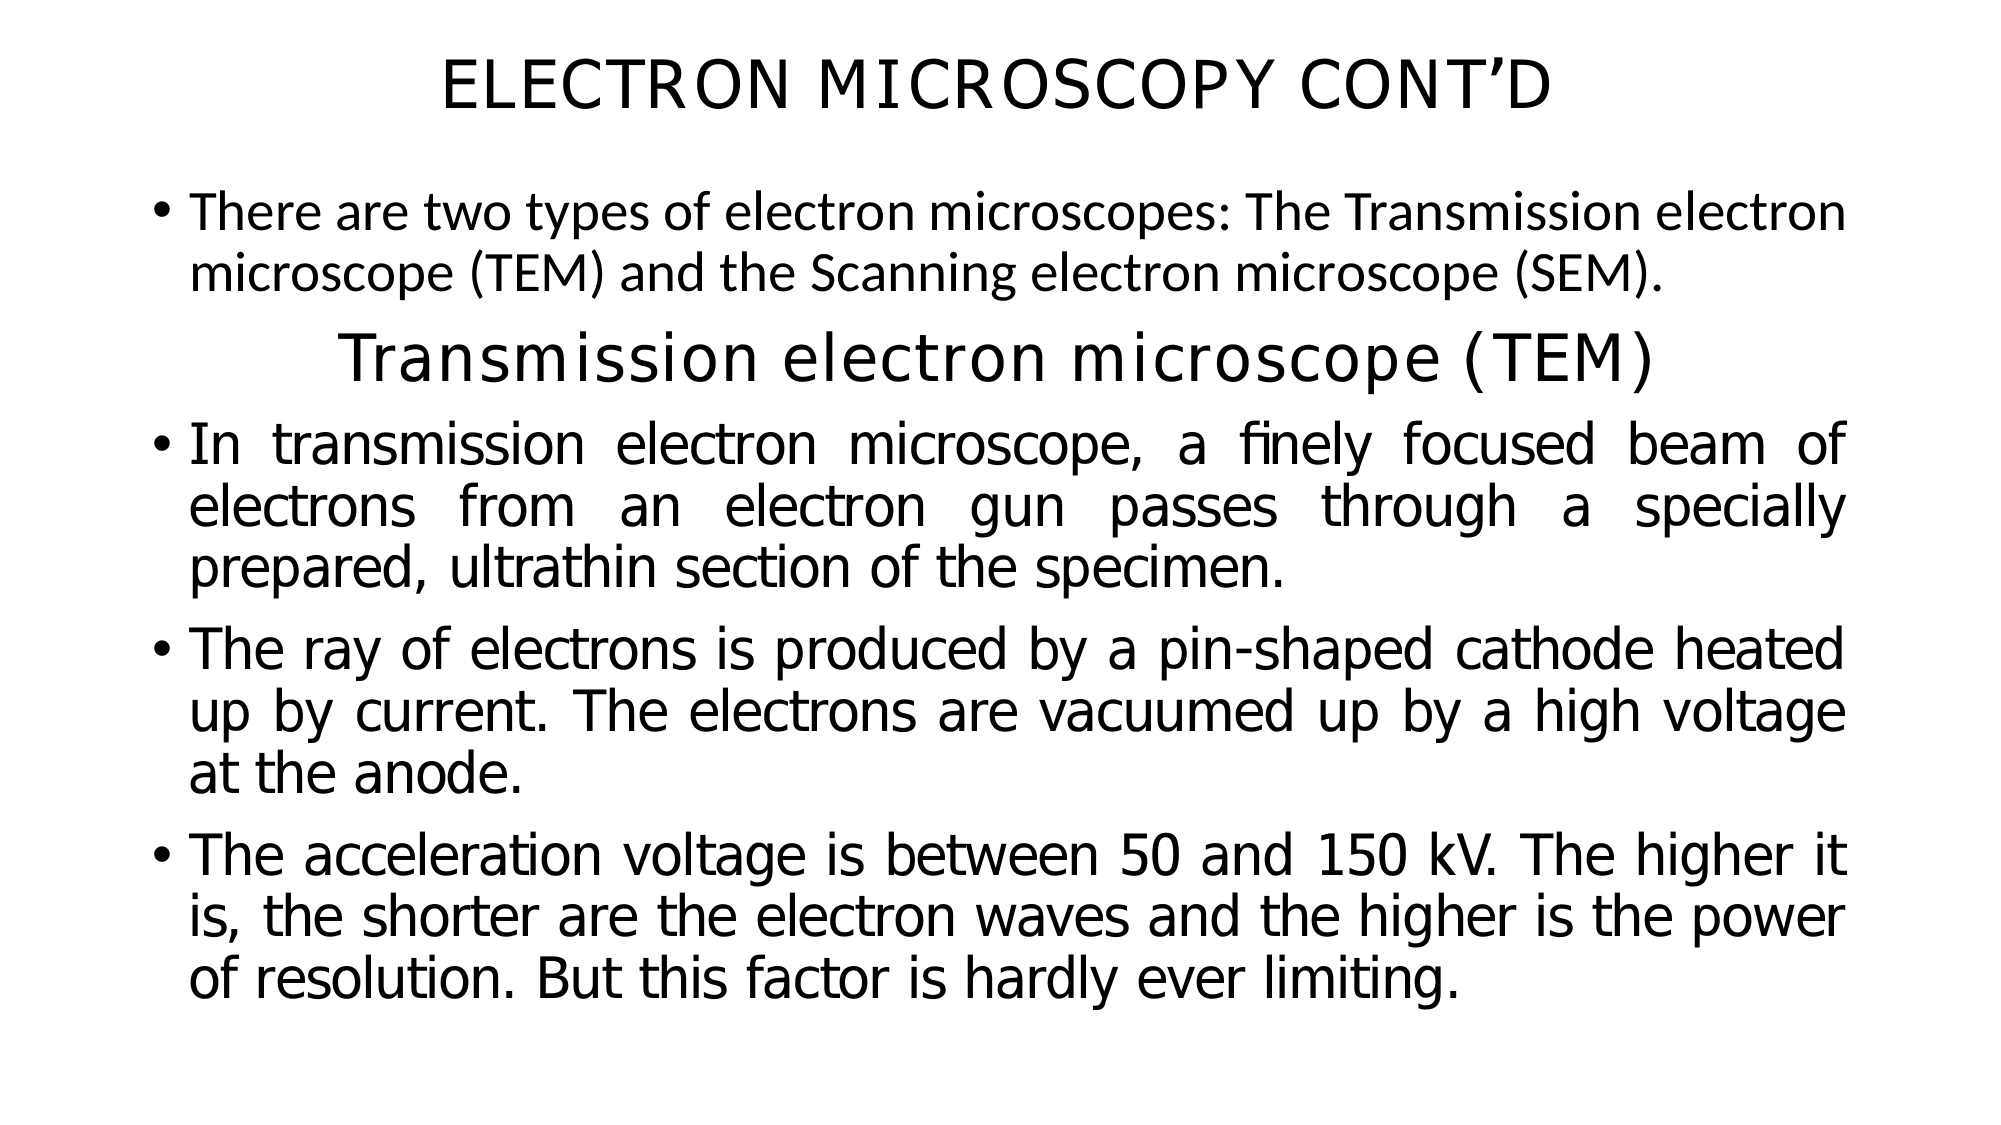

# ELECTRON MICROSCOPY CONT’D
There are two types of electron microscopes: The Transmission electron microscope (TEM) and the Scanning electron microscope (SEM).
Transmission electron microscope (TEM)
In transmission electron microscope, a finely focused beam of electrons from an electron gun passes through a specially prepared, ultrathin section of the specimen.
The ray of electrons is produced by a pin-shaped cathode heated up by current. The electrons are vacuumed up by a high voltage at the anode.
The acceleration voltage is between 50 and 150 kV. The higher it is, the shorter are the electron waves and the higher is the power of resolution. But this factor is hardly ever limiting.